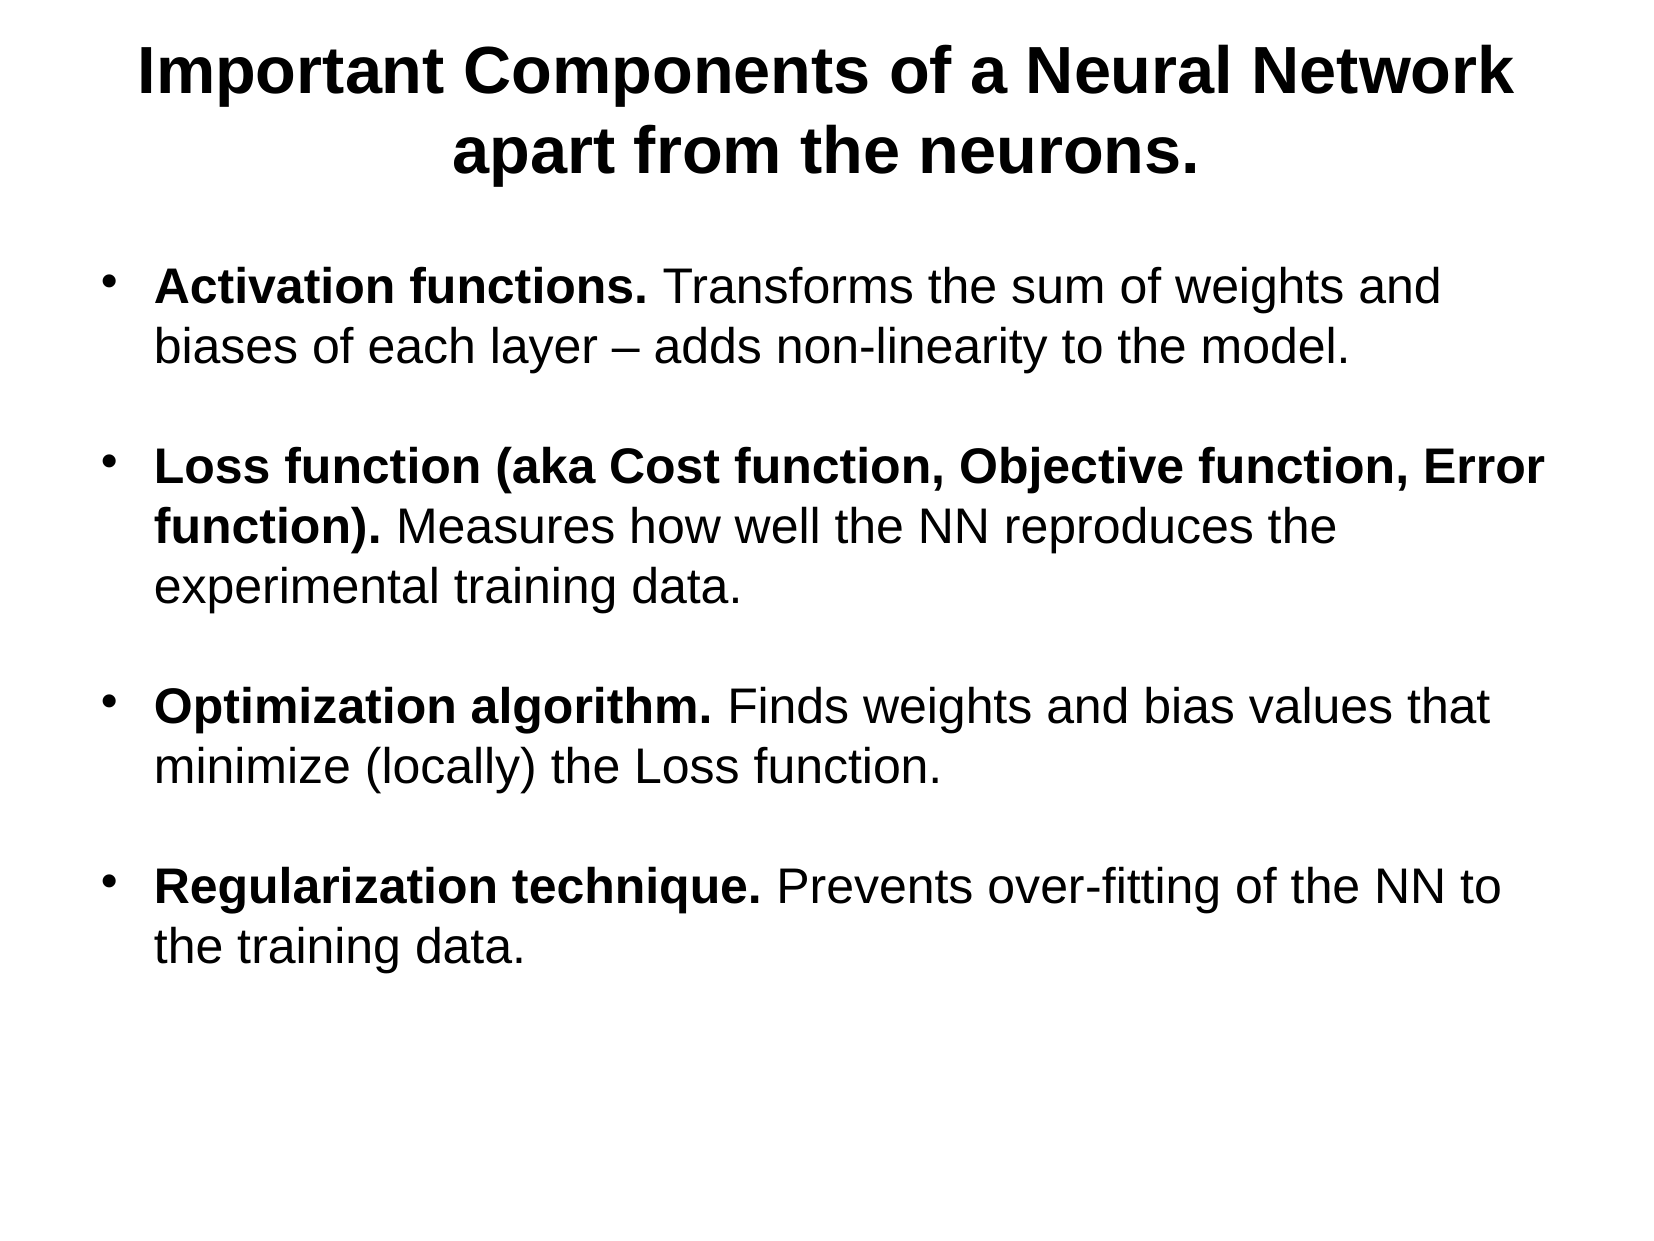

Important Components of a Neural Network apart from the neurons.
Activation functions. Transforms the sum of weights and biases of each layer – adds non-linearity to the model.

Loss function (aka Cost function, Objective function, Error function). Measures how well the NN reproduces the experimental training data.

Optimization algorithm. Finds weights and bias values that minimize (locally) the Loss function.

Regularization technique. Prevents over-fitting of the NN to the training data.